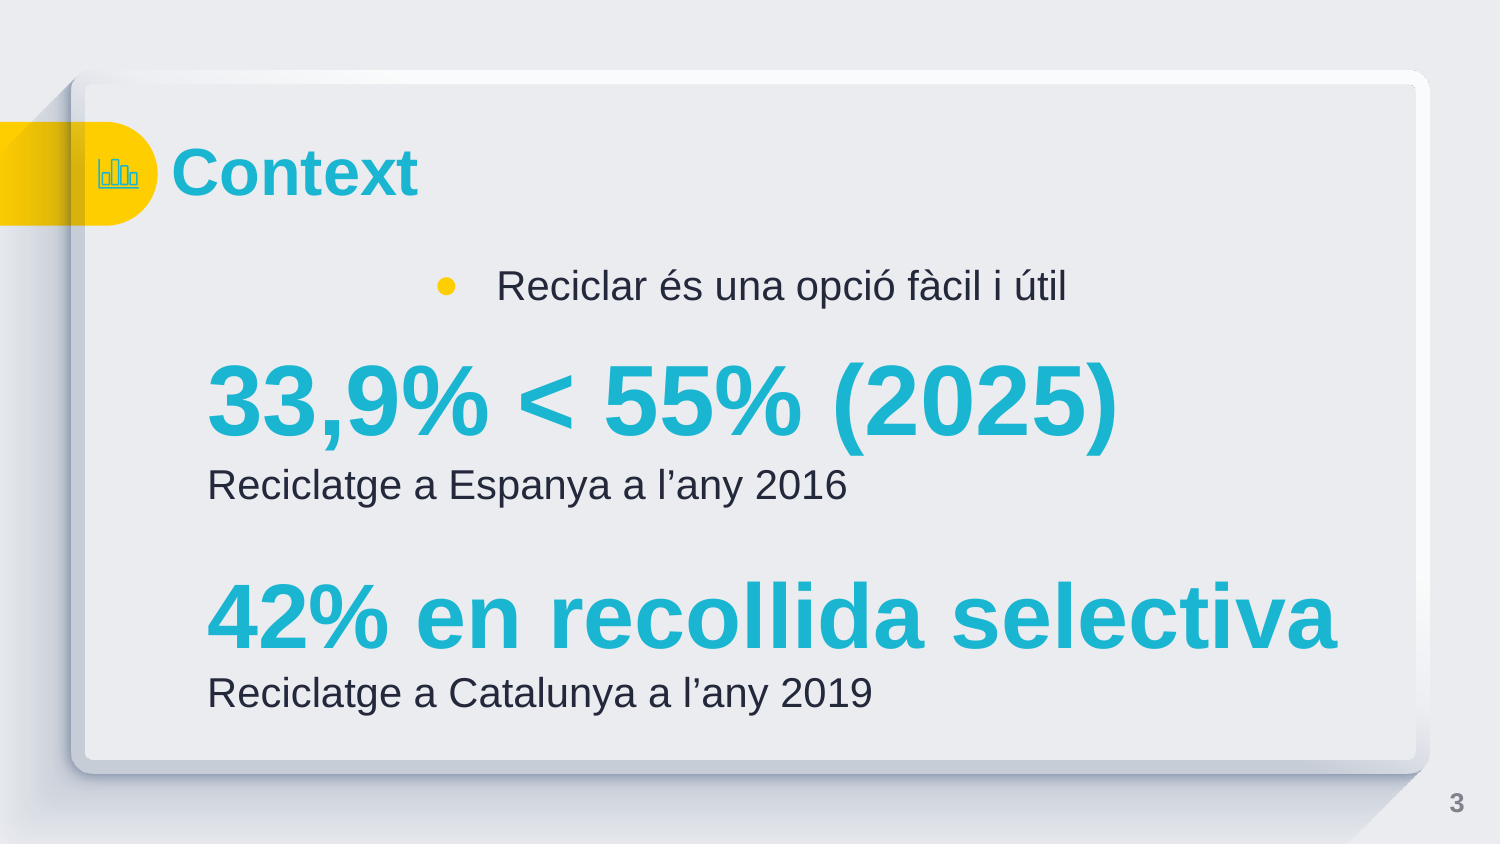

# Context

Reciclar és una opció fàcil i útil
33,9% < 55% (2025)
Reciclatge a Espanya a l’any 2016
42% en recollida selectiva
Reciclatge a Catalunya a l’any 2019
3